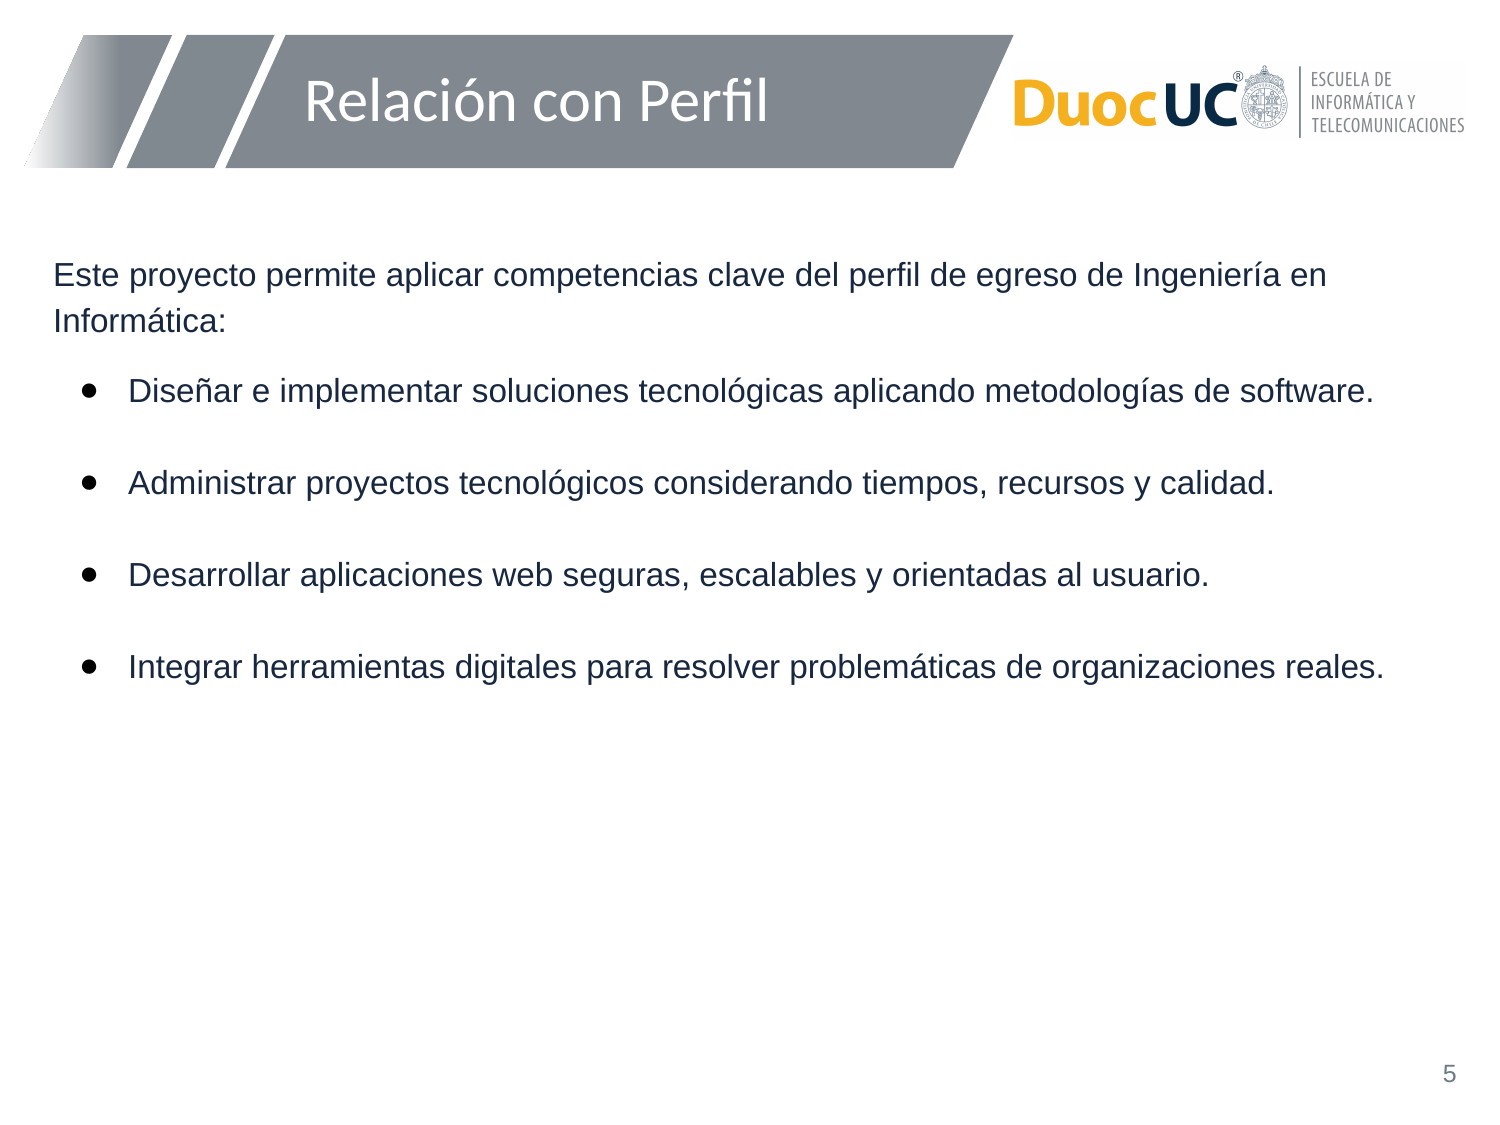

# Relación con Perfil
Este proyecto permite aplicar competencias clave del perfil de egreso de Ingeniería en Informática:
Diseñar e implementar soluciones tecnológicas aplicando metodologías de software.
Administrar proyectos tecnológicos considerando tiempos, recursos y calidad.
Desarrollar aplicaciones web seguras, escalables y orientadas al usuario.
Integrar herramientas digitales para resolver problemáticas de organizaciones reales.